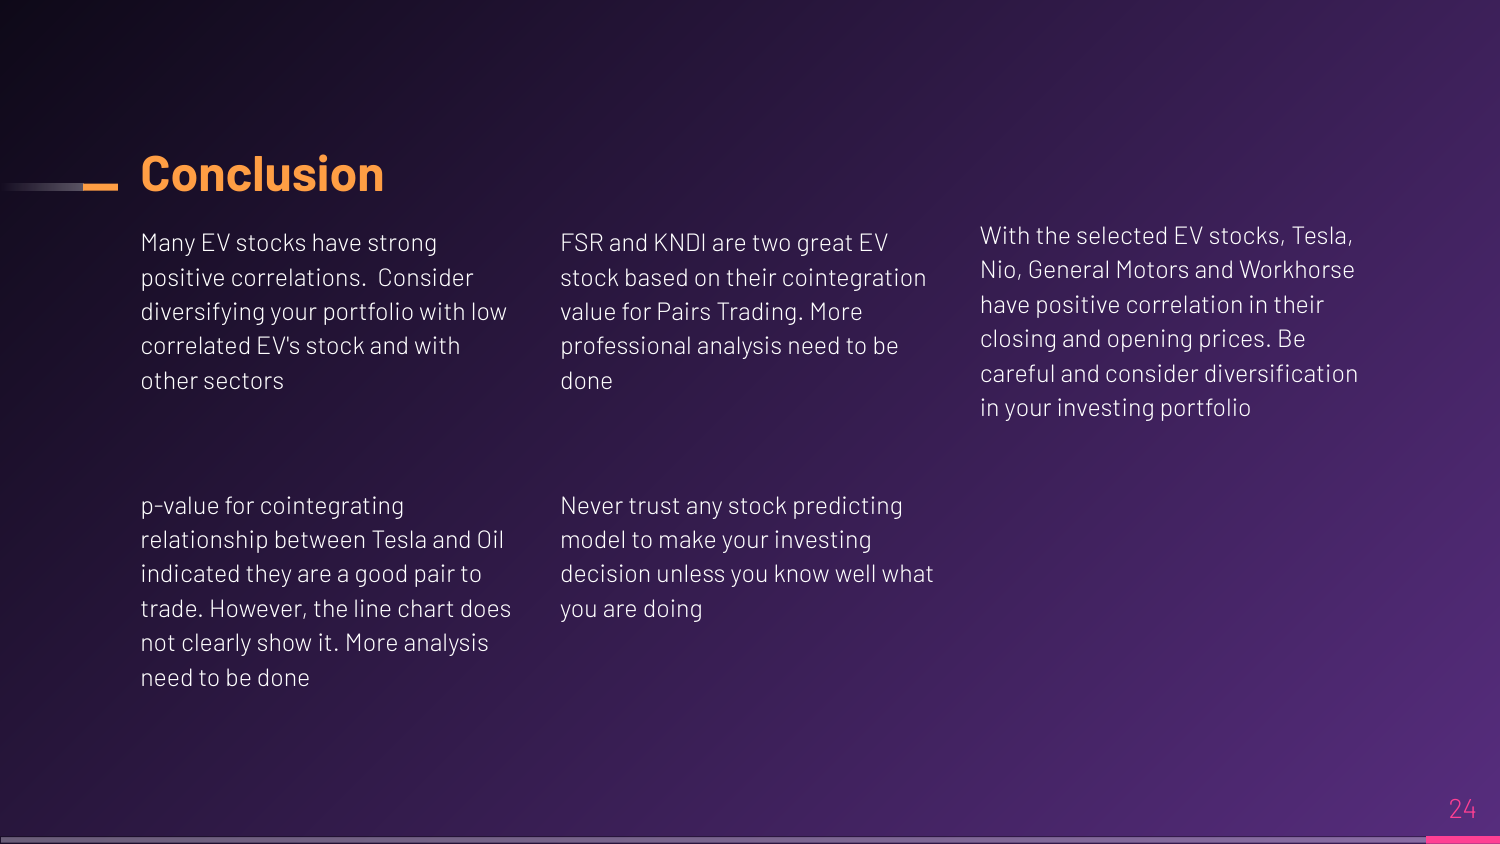

# Conclusion
With the selected EV stocks, Tesla, Nio, General Motors and Workhorse have positive correlation in their closing and opening prices. Be careful and consider diversification in your investing portfolio

Many EV stocks have strong positive correlations.  Consider diversifying your portfolio with low correlated EV's stock and with other sectors
FSR and KNDI are two great EV stock based on their cointegration value for Pairs Trading. More professional analysis need to be done
p-value for cointegrating relationship between Tesla and Oil indicated they are a good pair to trade. However, the line chart does not clearly show it. More analysis need to be done
Never trust any stock predicting model to make your investing decision unless you know well what you are doing
24